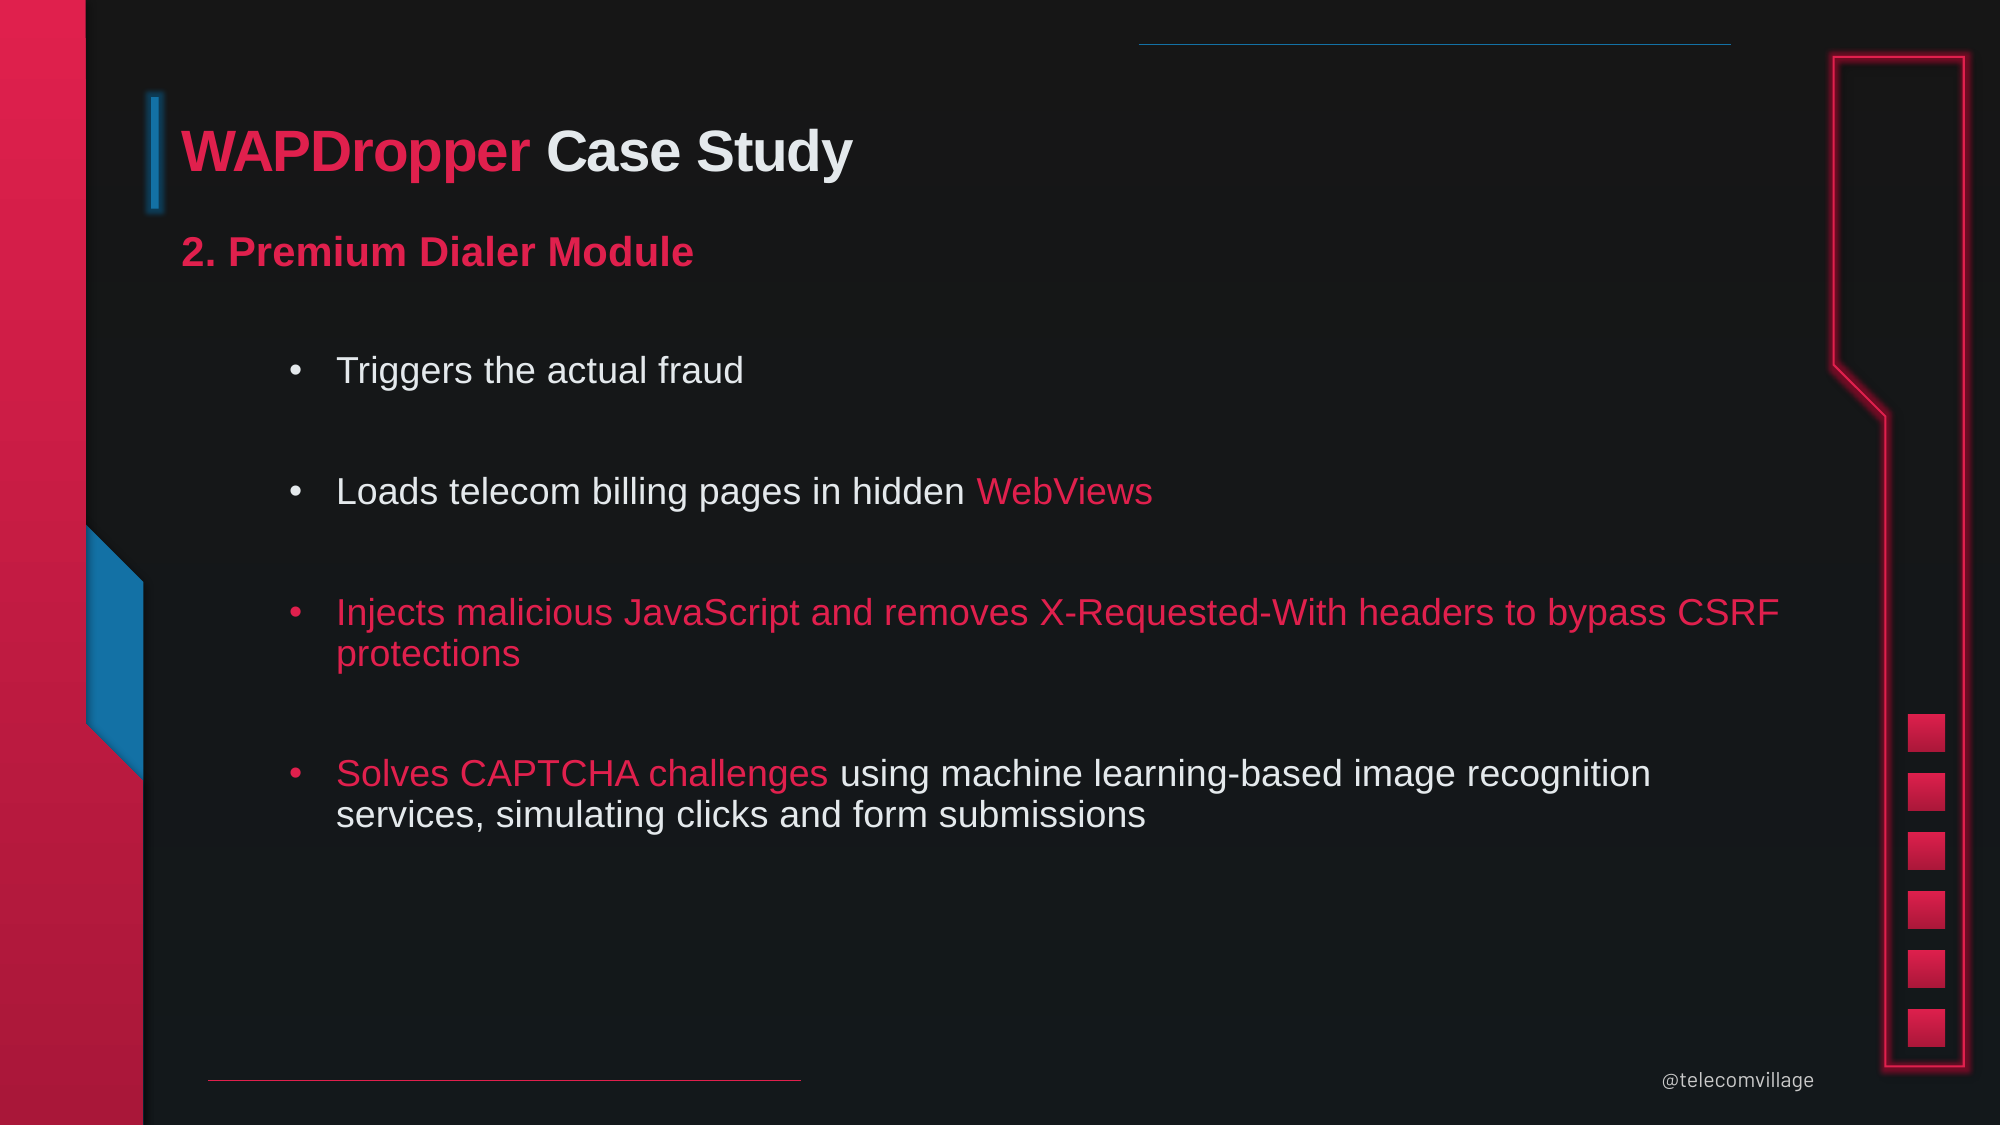

# WAPDropper Case Study
2. Premium Dialer Module

Triggers the actual fraud

Loads telecom billing pages in hidden WebViews

Injects malicious JavaScript and removes X-Requested-With headers to bypass CSRF protections

Solves CAPTCHA challenges using machine learning-based image recognition services, simulating clicks and form submissions